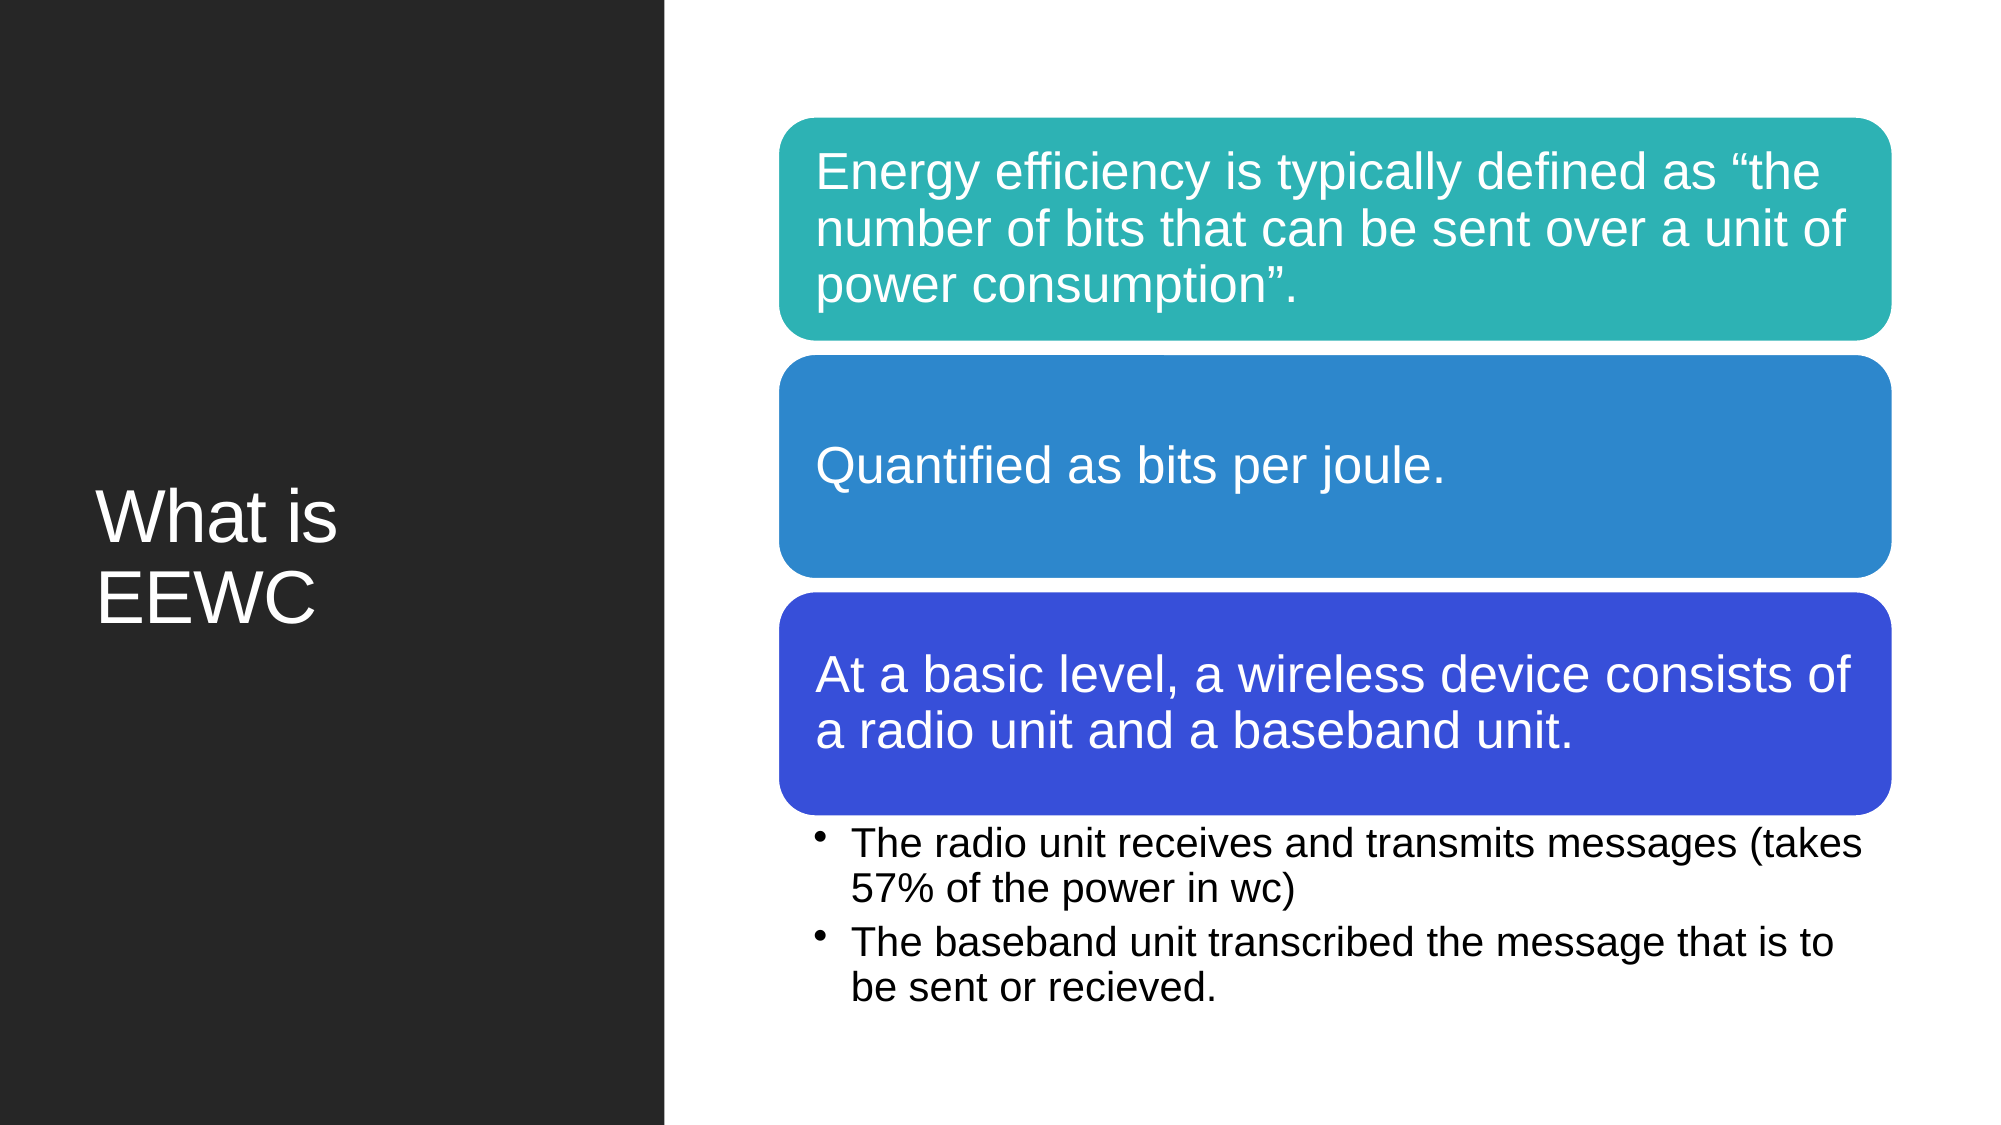

# What is EEWC
Energy efficiency is typically defined as “the number of bits that can be sent over a unit of power consumption”.
Quantified as bits per joule.
At a basic level, a wireless device consists of a radio unit and a baseband unit.
The radio unit receives and transmits messages (takes 57% of the power in wc)
The baseband unit transcribed the message that is to be sent or recieved.